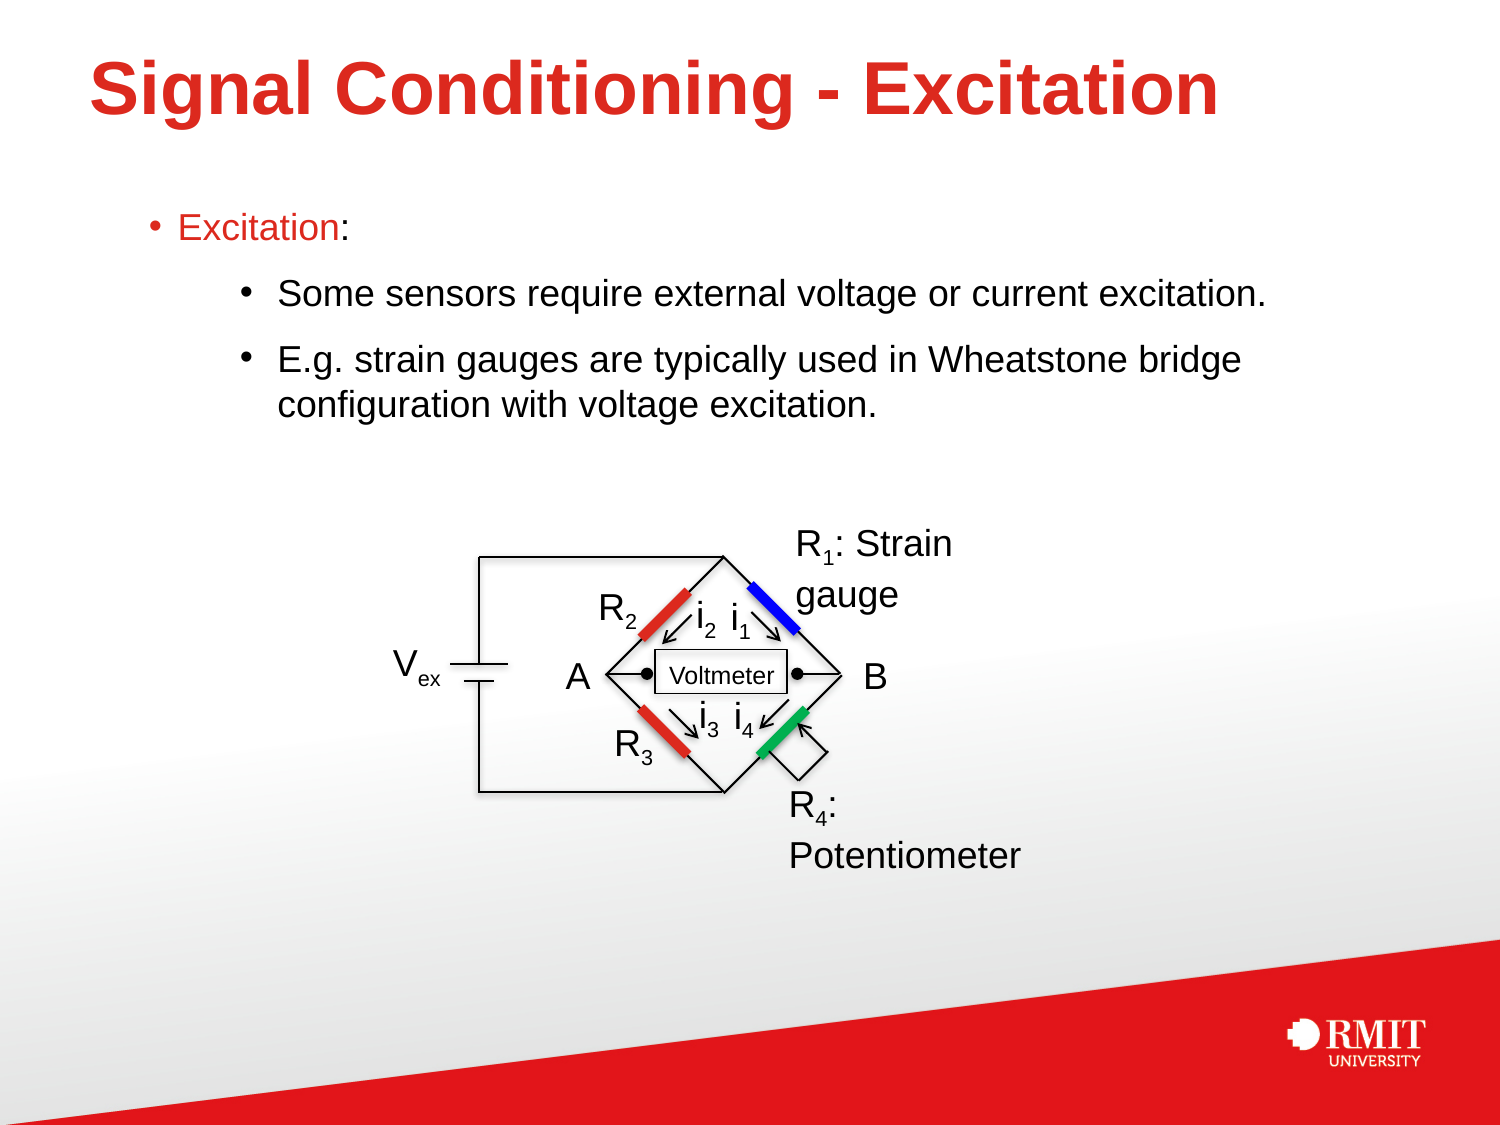

# Signal Conditioning - Excitation
Excitation:
Some sensors require external voltage or current excitation.
E.g. strain gauges are typically used in Wheatstone bridge configuration with voltage excitation.

R1: Strain gauge
R2
i2
i1
Vex
A
B

Voltmeter
i3
i4
R3
R4: Potentiometer